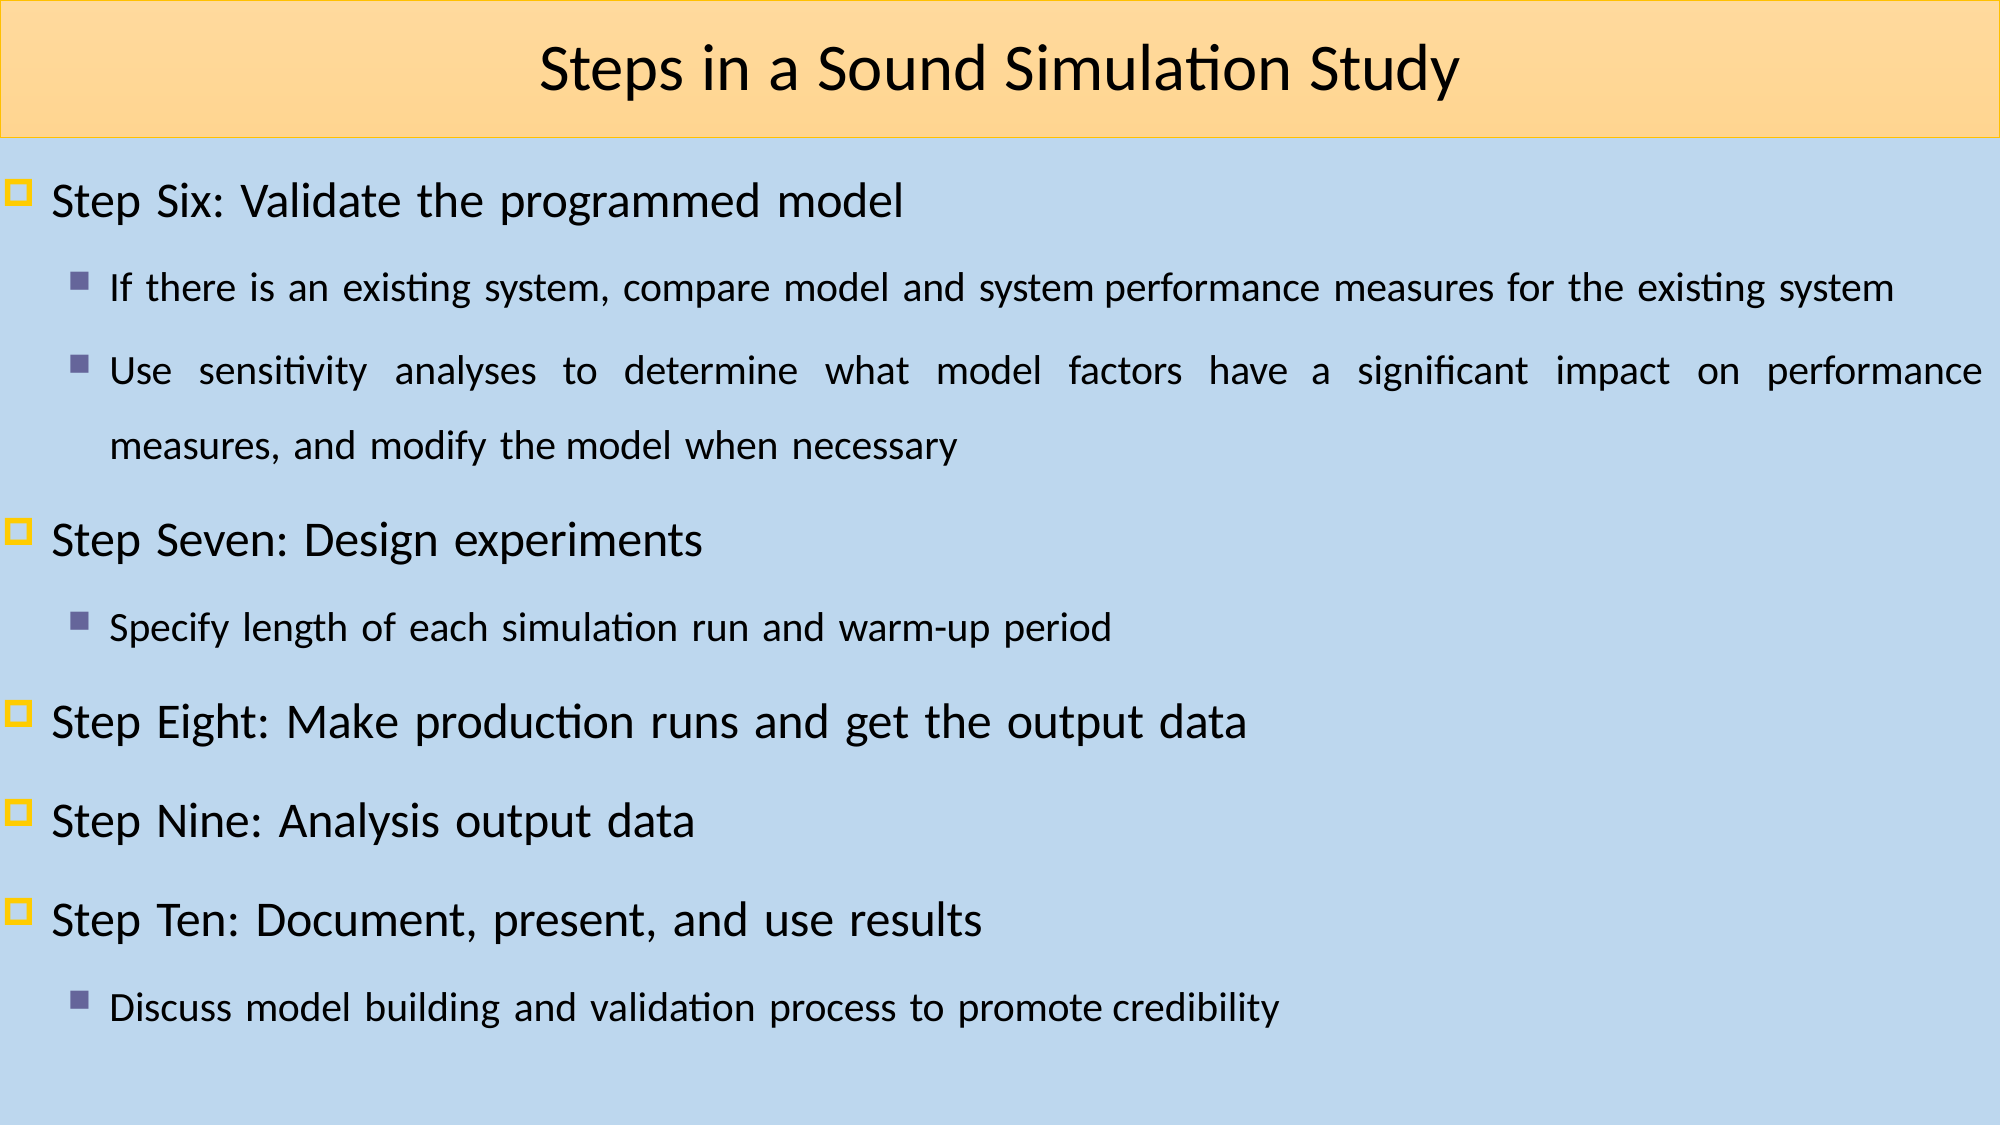

# Steps in a Sound Simulation Study
Step Six: Validate the programmed model
If there is an existing system, compare model and system performance measures for the existing system
Use sensitivity analyses to determine what model factors have a significant impact on performance measures, and modify the model when necessary
Step Seven: Design experiments
Specify length of each simulation run and warm-up period
Step Eight: Make production runs and get the output data
Step Nine: Analysis output data
Step Ten: Document, present, and use results
Discuss model building and validation process to promote credibility